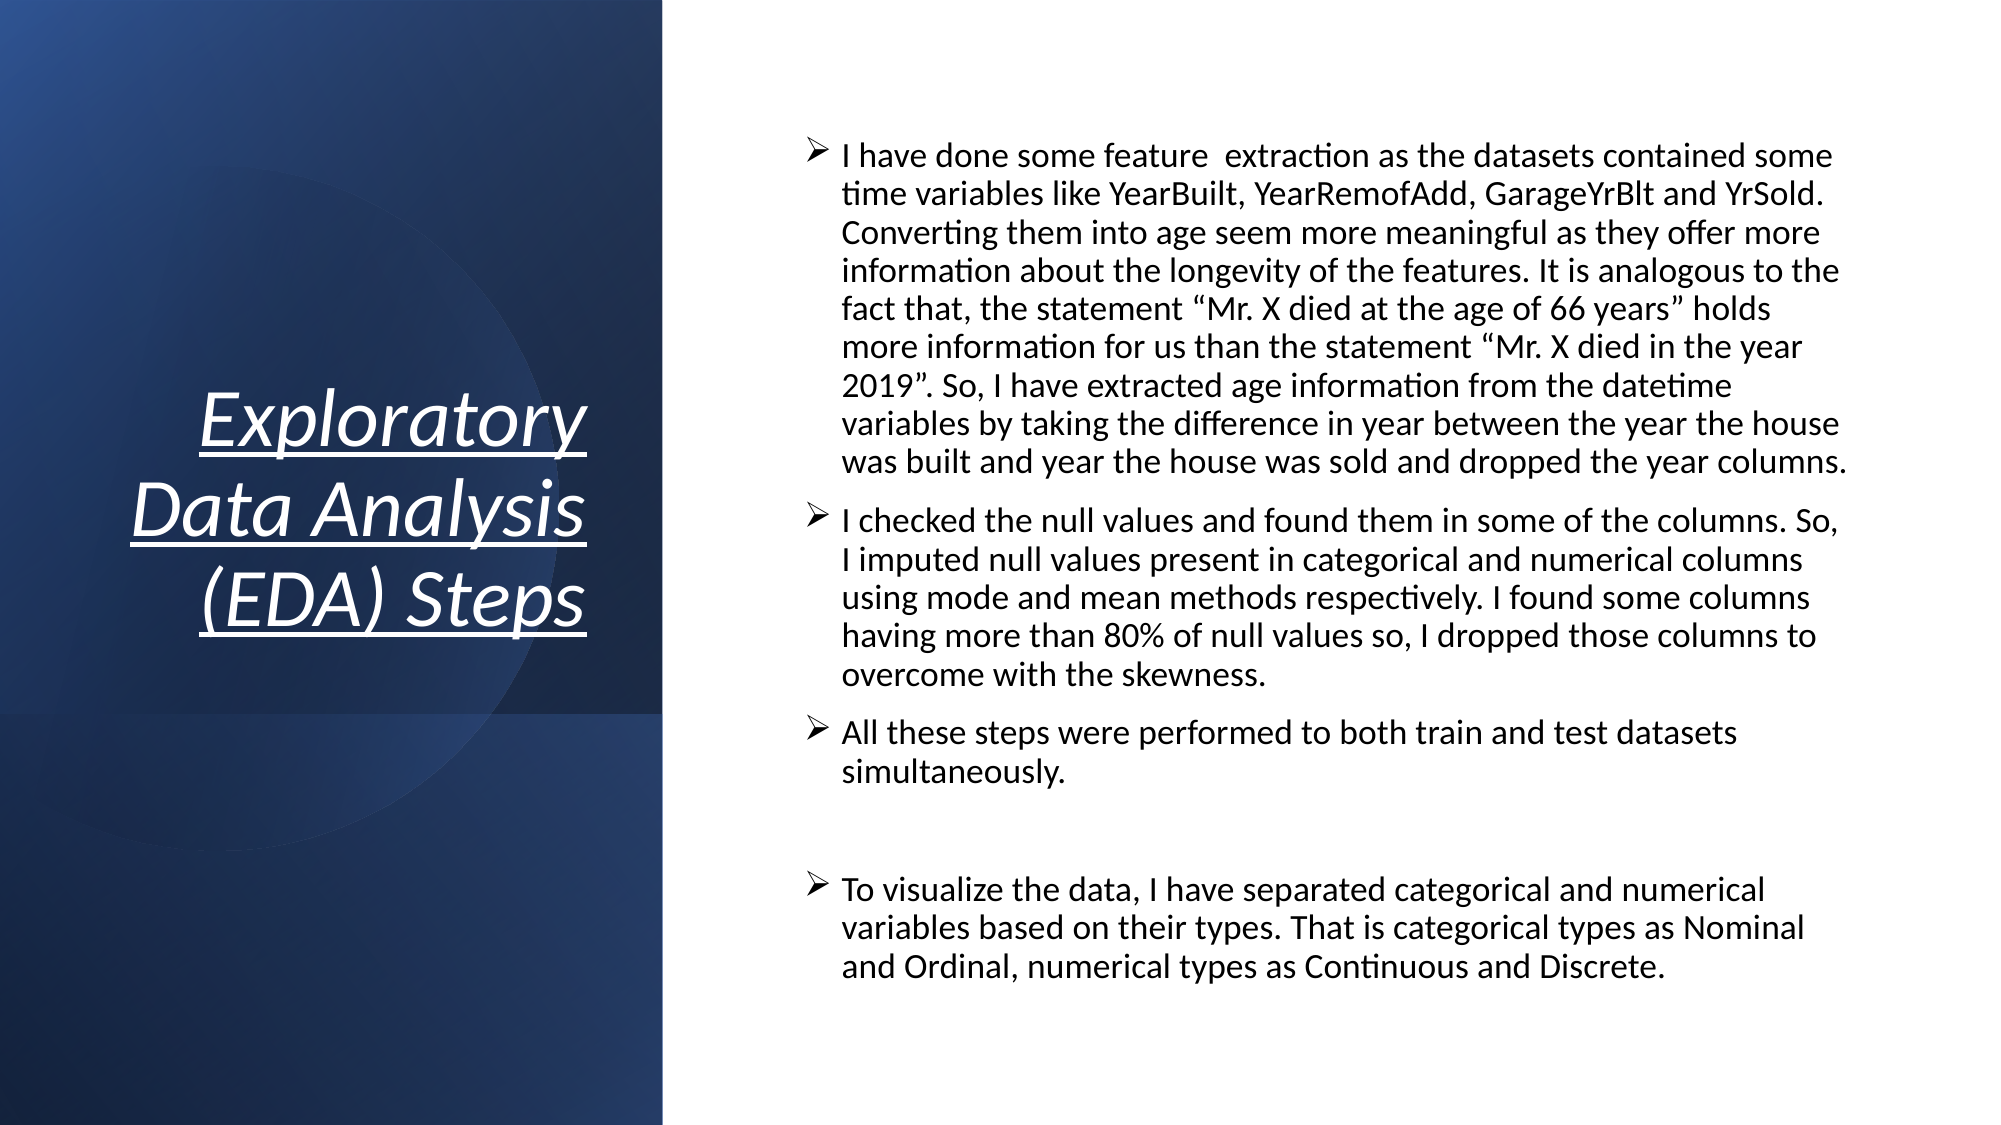

# Exploratory Data Analysis (EDA) Steps
I have done some feature  extraction as the datasets contained some time variables like YearBuilt, YearRemofAdd, GarageYrBlt and YrSold. Converting them into age seem more meaningful as they offer more information about the longevity of the features. It is analogous to the fact that, the statement “Mr. X died at the age of 66 years” holds more information for us than the statement “Mr. X died in the year 2019”. So, I have extracted age information from the datetime variables by taking the difference in year between the year the house was built and year the house was sold and dropped the year columns.
I checked the null values and found them in some of the columns. So, I imputed null values present in categorical and numerical columns using mode and mean methods respectively. I found some columns having more than 80% of null values so, I dropped those columns to overcome with the skewness.
All these steps were performed to both train and test datasets simultaneously.

To visualize the data, I have separated categorical and numerical  variables based on their types. That is categorical types as Nominal and Ordinal, numerical types as Continuous and Discrete.